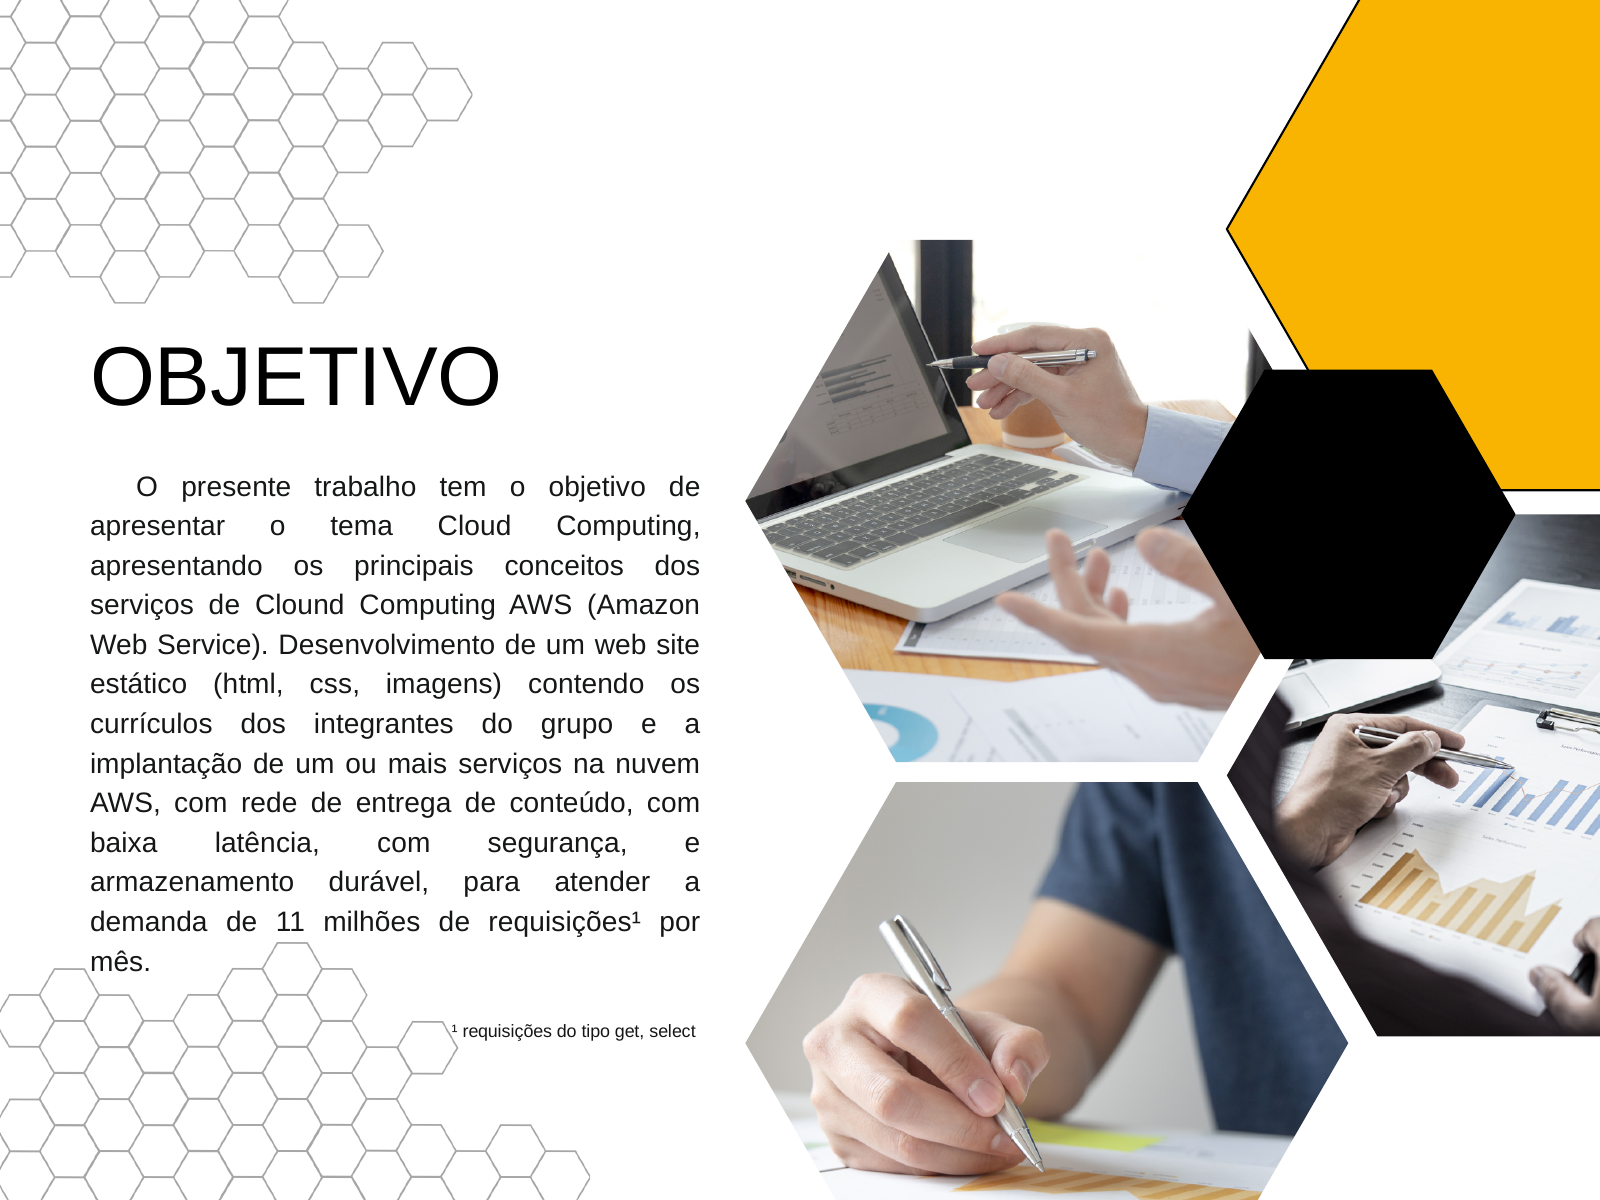

OBJETIVO

  O presente trabalho tem o objetivo de apresentar o tema Cloud Computing, apresentando os principais conceitos dos serviços de Clound Computing AWS (Amazon Web Service). Desenvolvimento de um web site estático (html, css, imagens) contendo os currículos dos integrantes do grupo e a implantação de um ou mais serviços na nuvem AWS, com rede de entrega de conteúdo, com baixa latência, com segurança, e armazenamento durável, para atender a demanda de 11 milhões de requisições¹ por mês.

¹ requisições do tipo get, select